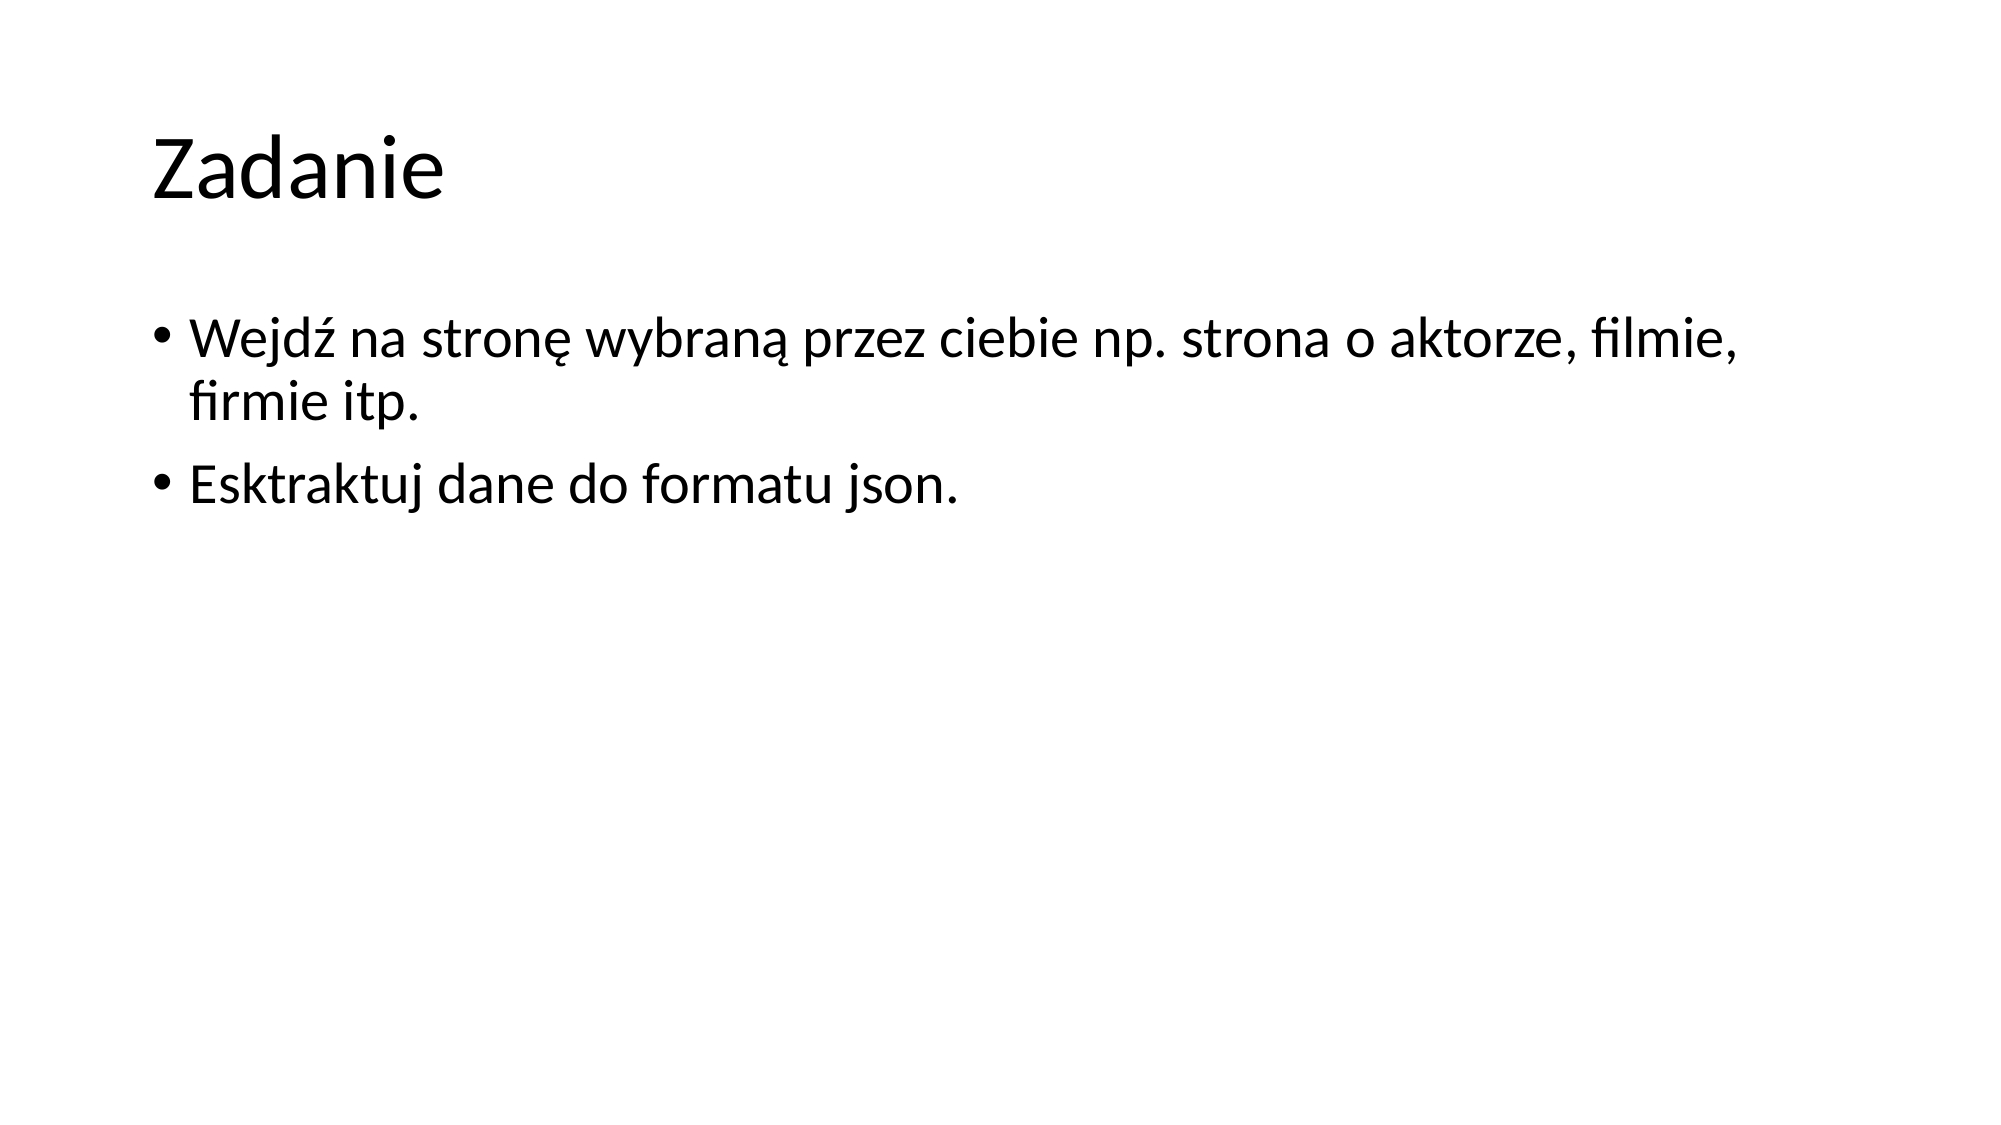

# Zadanie
Wejdź na stronę wybraną przez ciebie np. strona o aktorze, filmie, firmie itp.
Esktraktuj dane do formatu json.